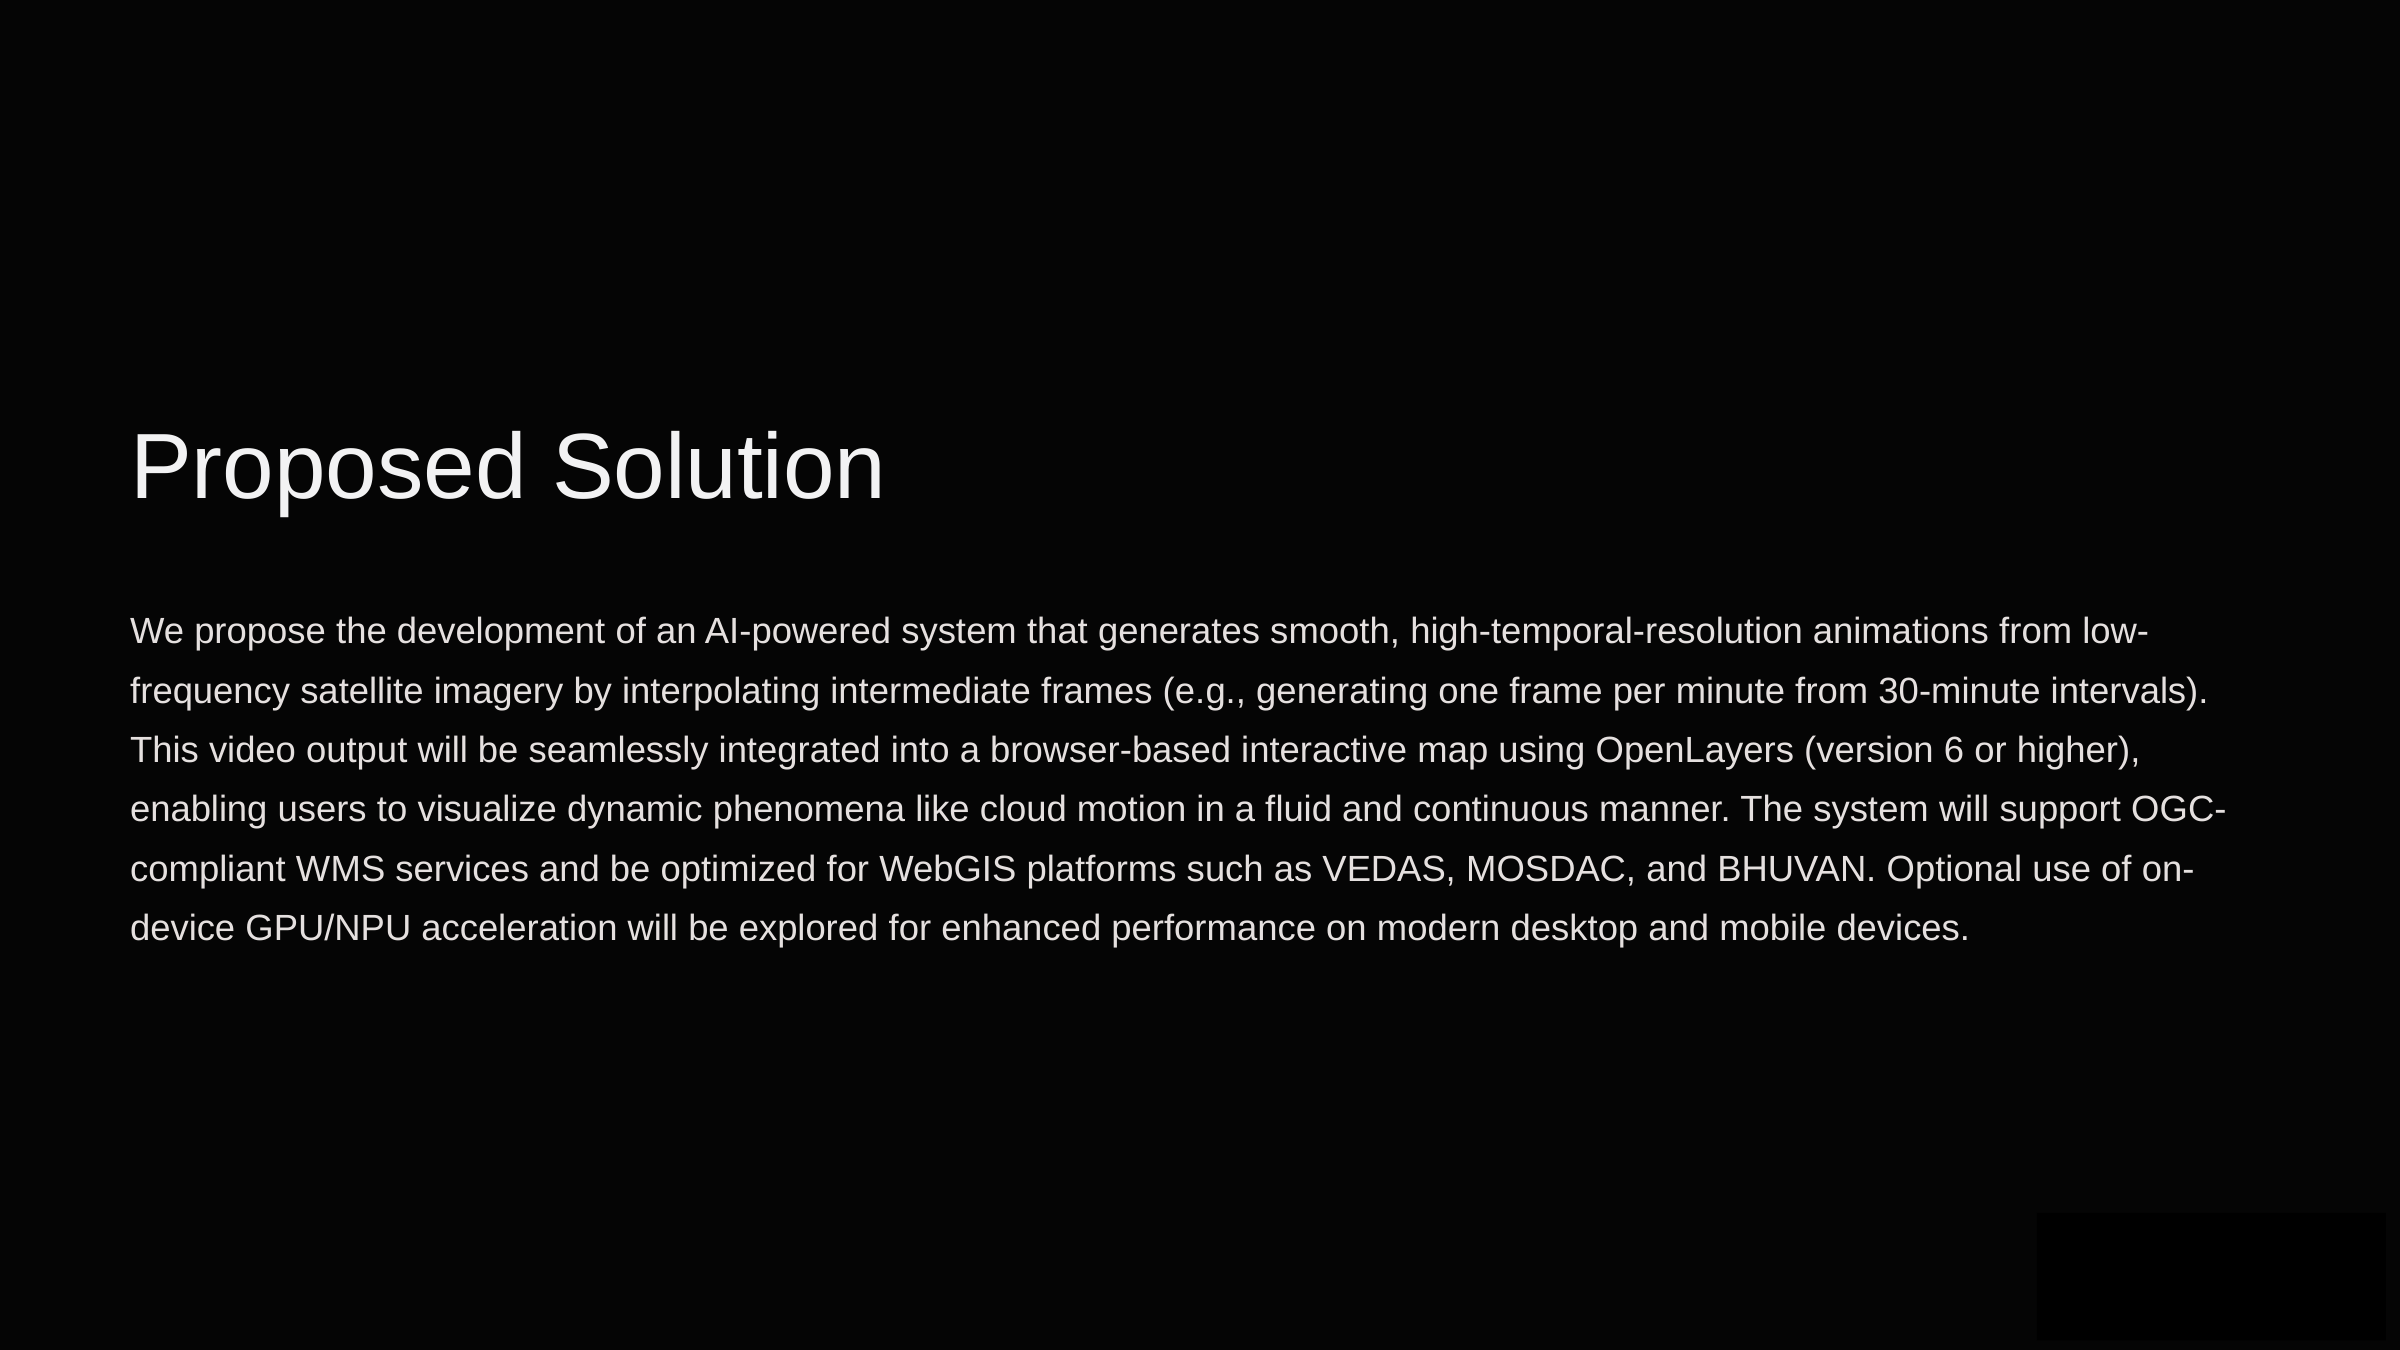

Proposed Solution
We propose the development of an AI-powered system that generates smooth, high-temporal-resolution animations from low-frequency satellite imagery by interpolating intermediate frames (e.g., generating one frame per minute from 30-minute intervals). This video output will be seamlessly integrated into a browser-based interactive map using OpenLayers (version 6 or higher), enabling users to visualize dynamic phenomena like cloud motion in a fluid and continuous manner. The system will support OGC-compliant WMS services and be optimized for WebGIS platforms such as VEDAS, MOSDAC, and BHUVAN. Optional use of on-device GPU/NPU acceleration will be explored for enhanced performance on modern desktop and mobile devices.